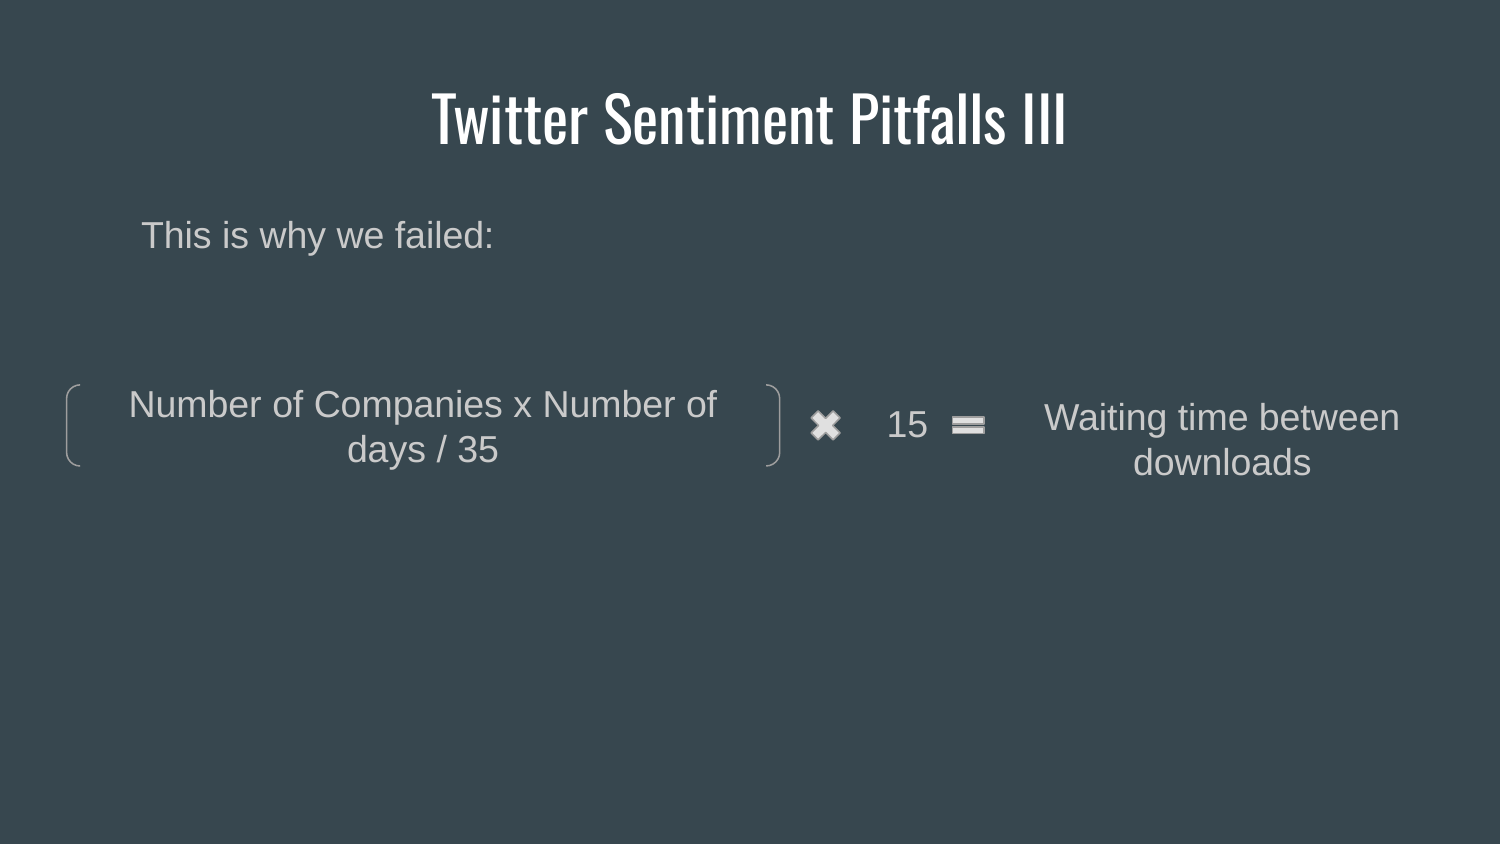

# Twitter Sentiment Pitfalls III
This is why we failed:
Waiting time between downloads
Number of Companies x Number of days / 35
15